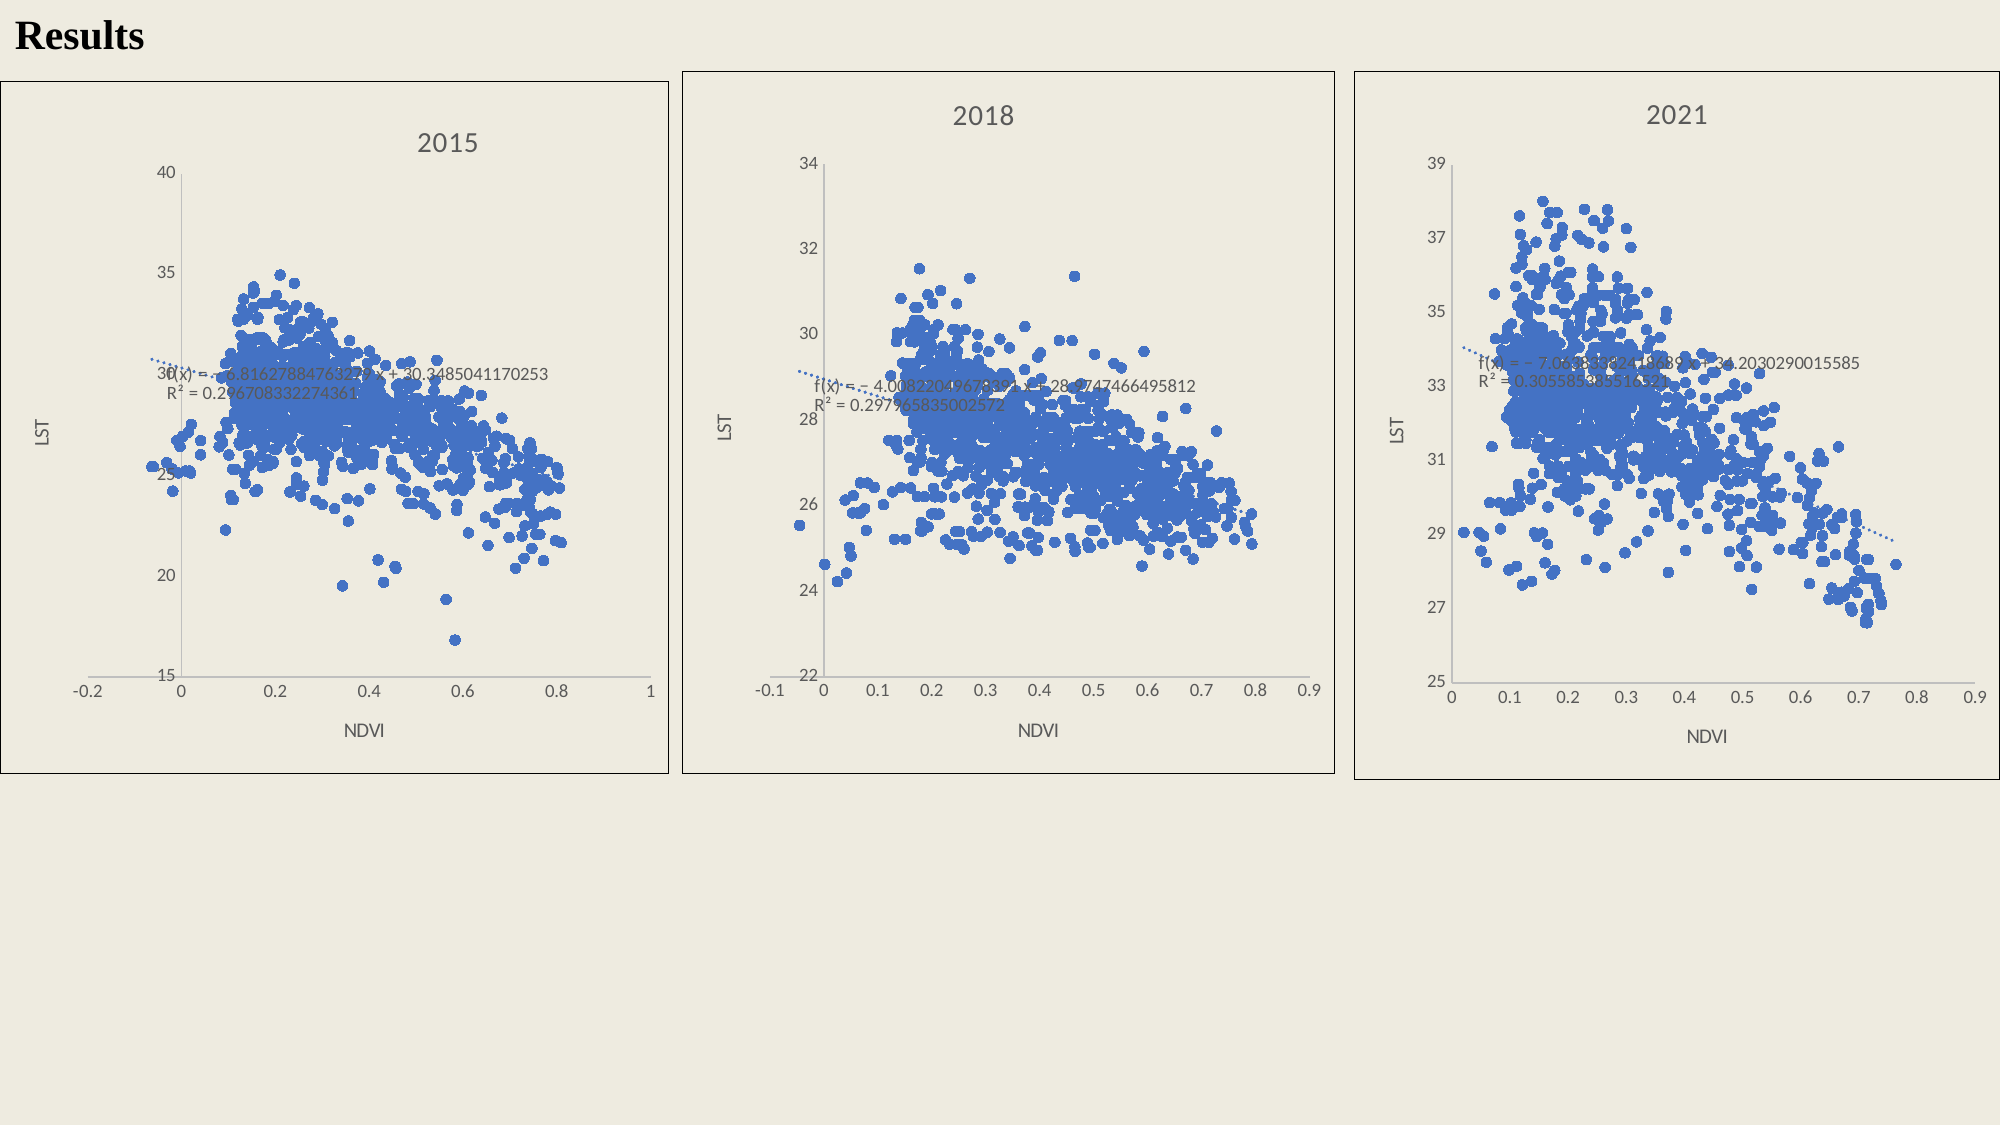

Results

### Chart: 2021

| Category | LST_21 |
|---|---|

### Chart: 2018

| Category | LST_05_18 |
|---|---|

### Chart: 2015

| Category | LST_15 |
|---|---|
13